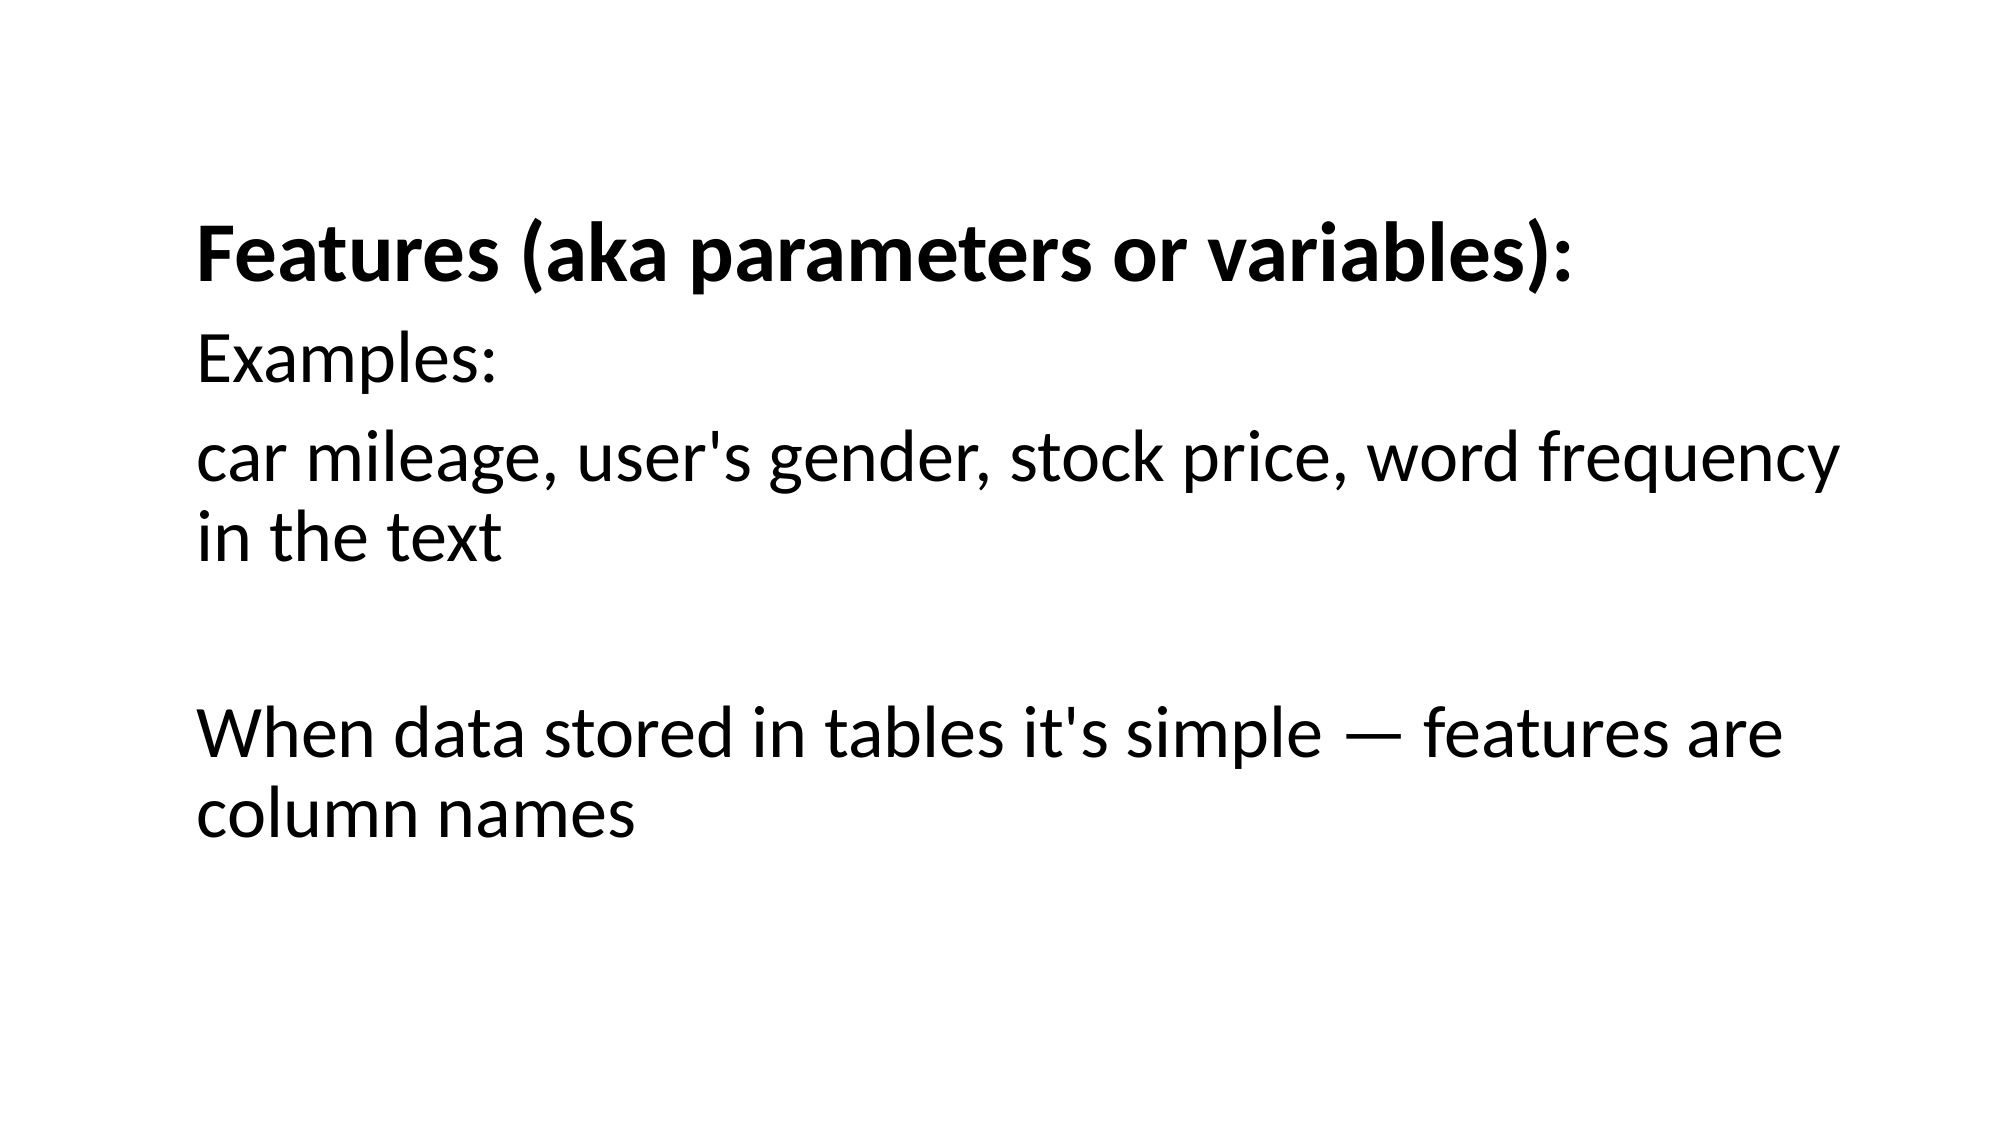

Features (aka parameters or variables):
Examples:
car mileage, user's gender, stock price, word frequency in the text

When data stored in tables it's simple — features are column names